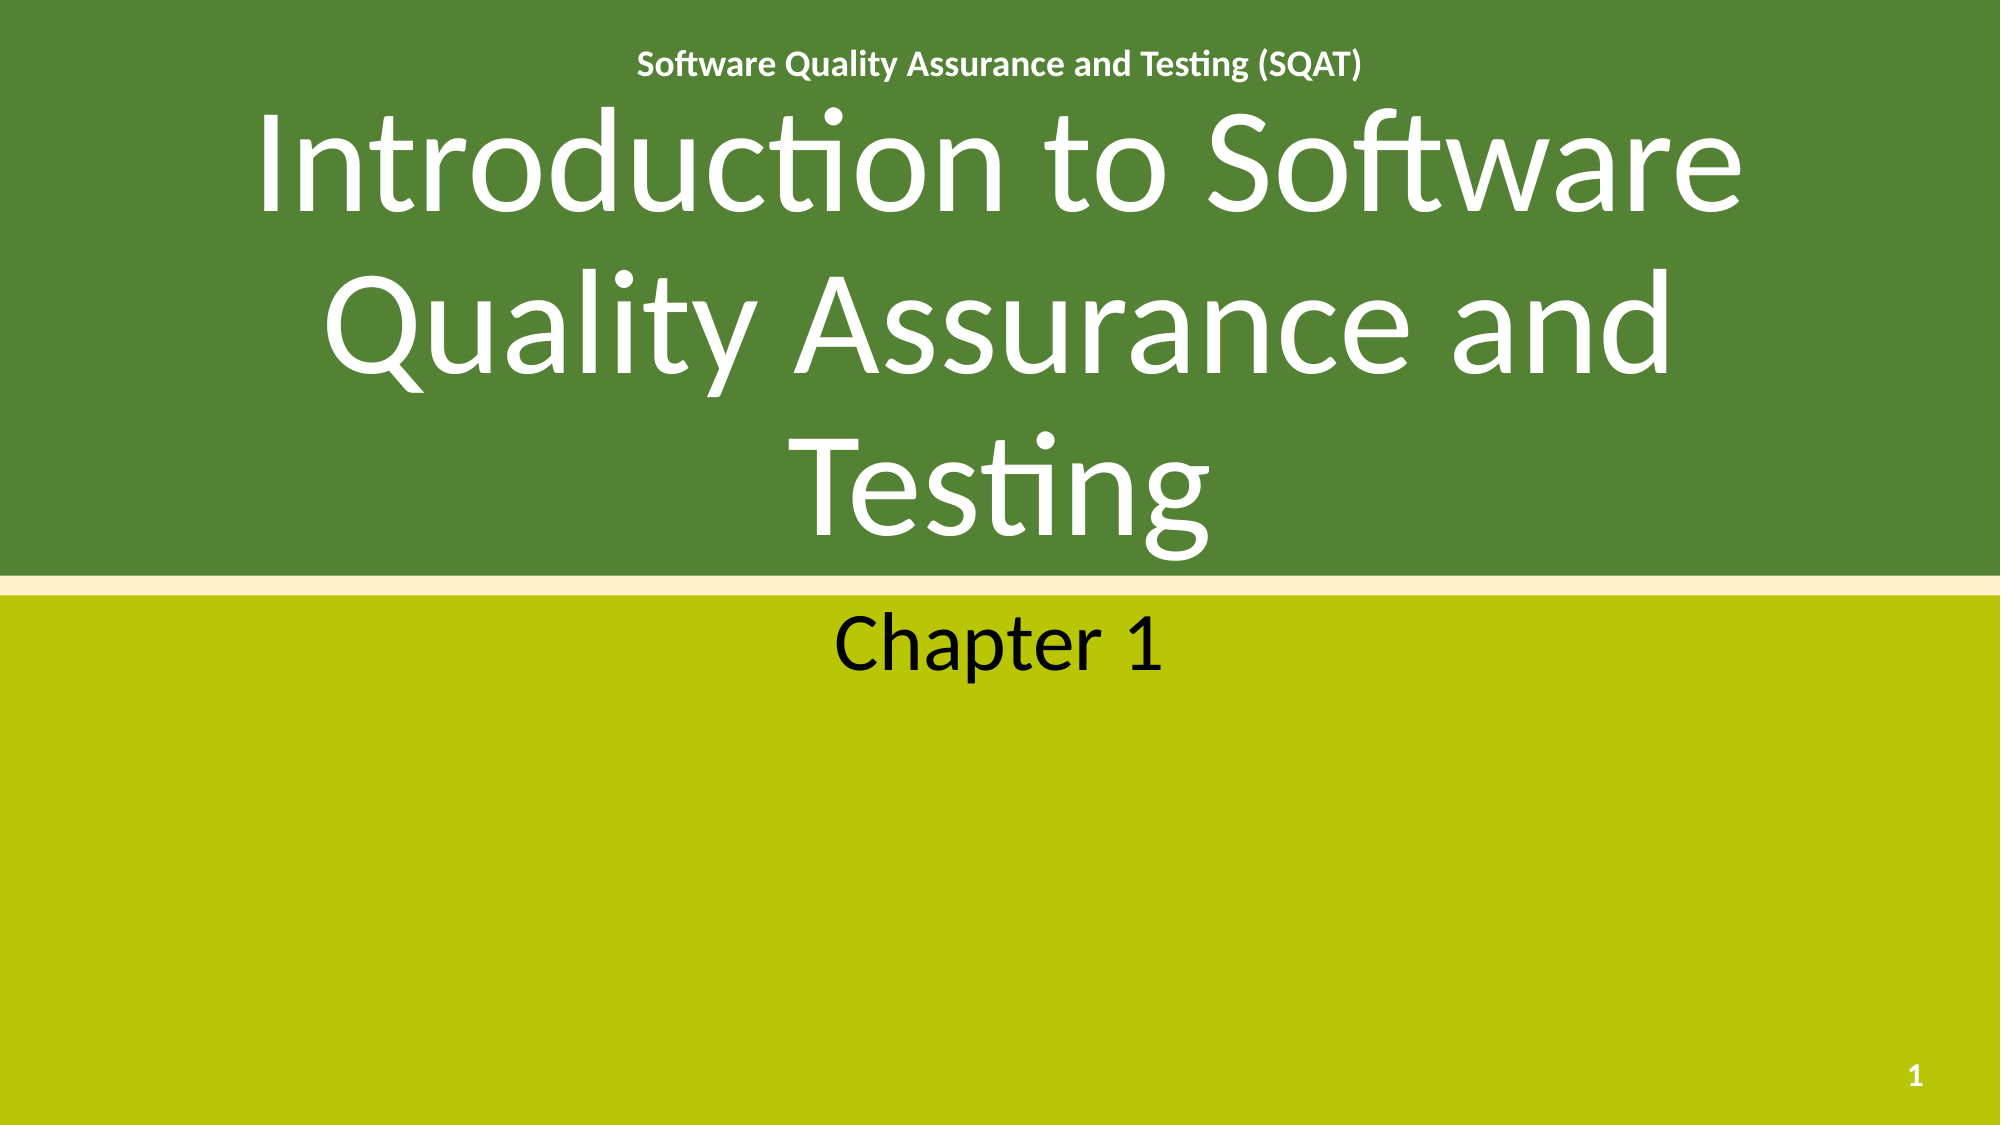

# Introduction to Software Quality Assurance and Testing
Chapter 1
1